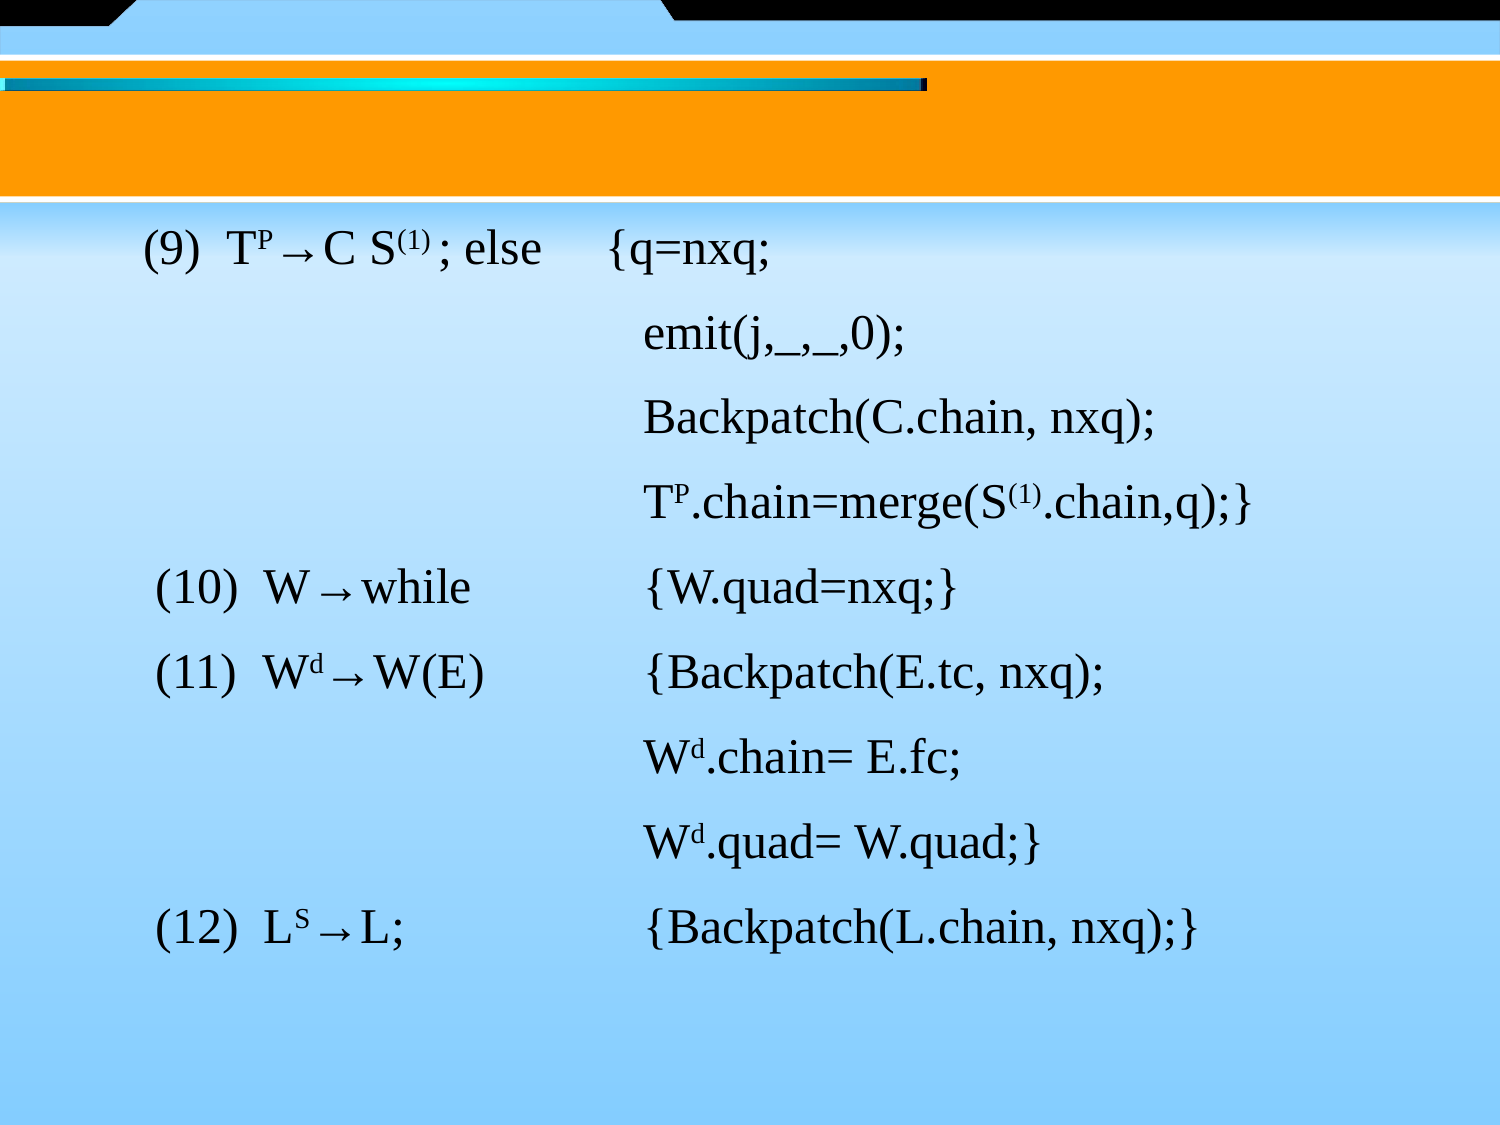

(9)  TP→C S(1) ; else     {q=nxq;
                          		emit(j,_,_,0);
                          		Backpatch(C.chain, nxq);
                          		TP.chain=merge(S(1).chain,q);}
　　(10)  W→while        	{W.quad=nxq;}
　　(11)  Wd→W(E)       	{Backpatch(E.tc, nxq);
                         		Wd.chain= E.fc;
                         		Wd.quad= W.quad;}
　　(12)  LS→L;          	{Backpatch(L.chain, nxq);}